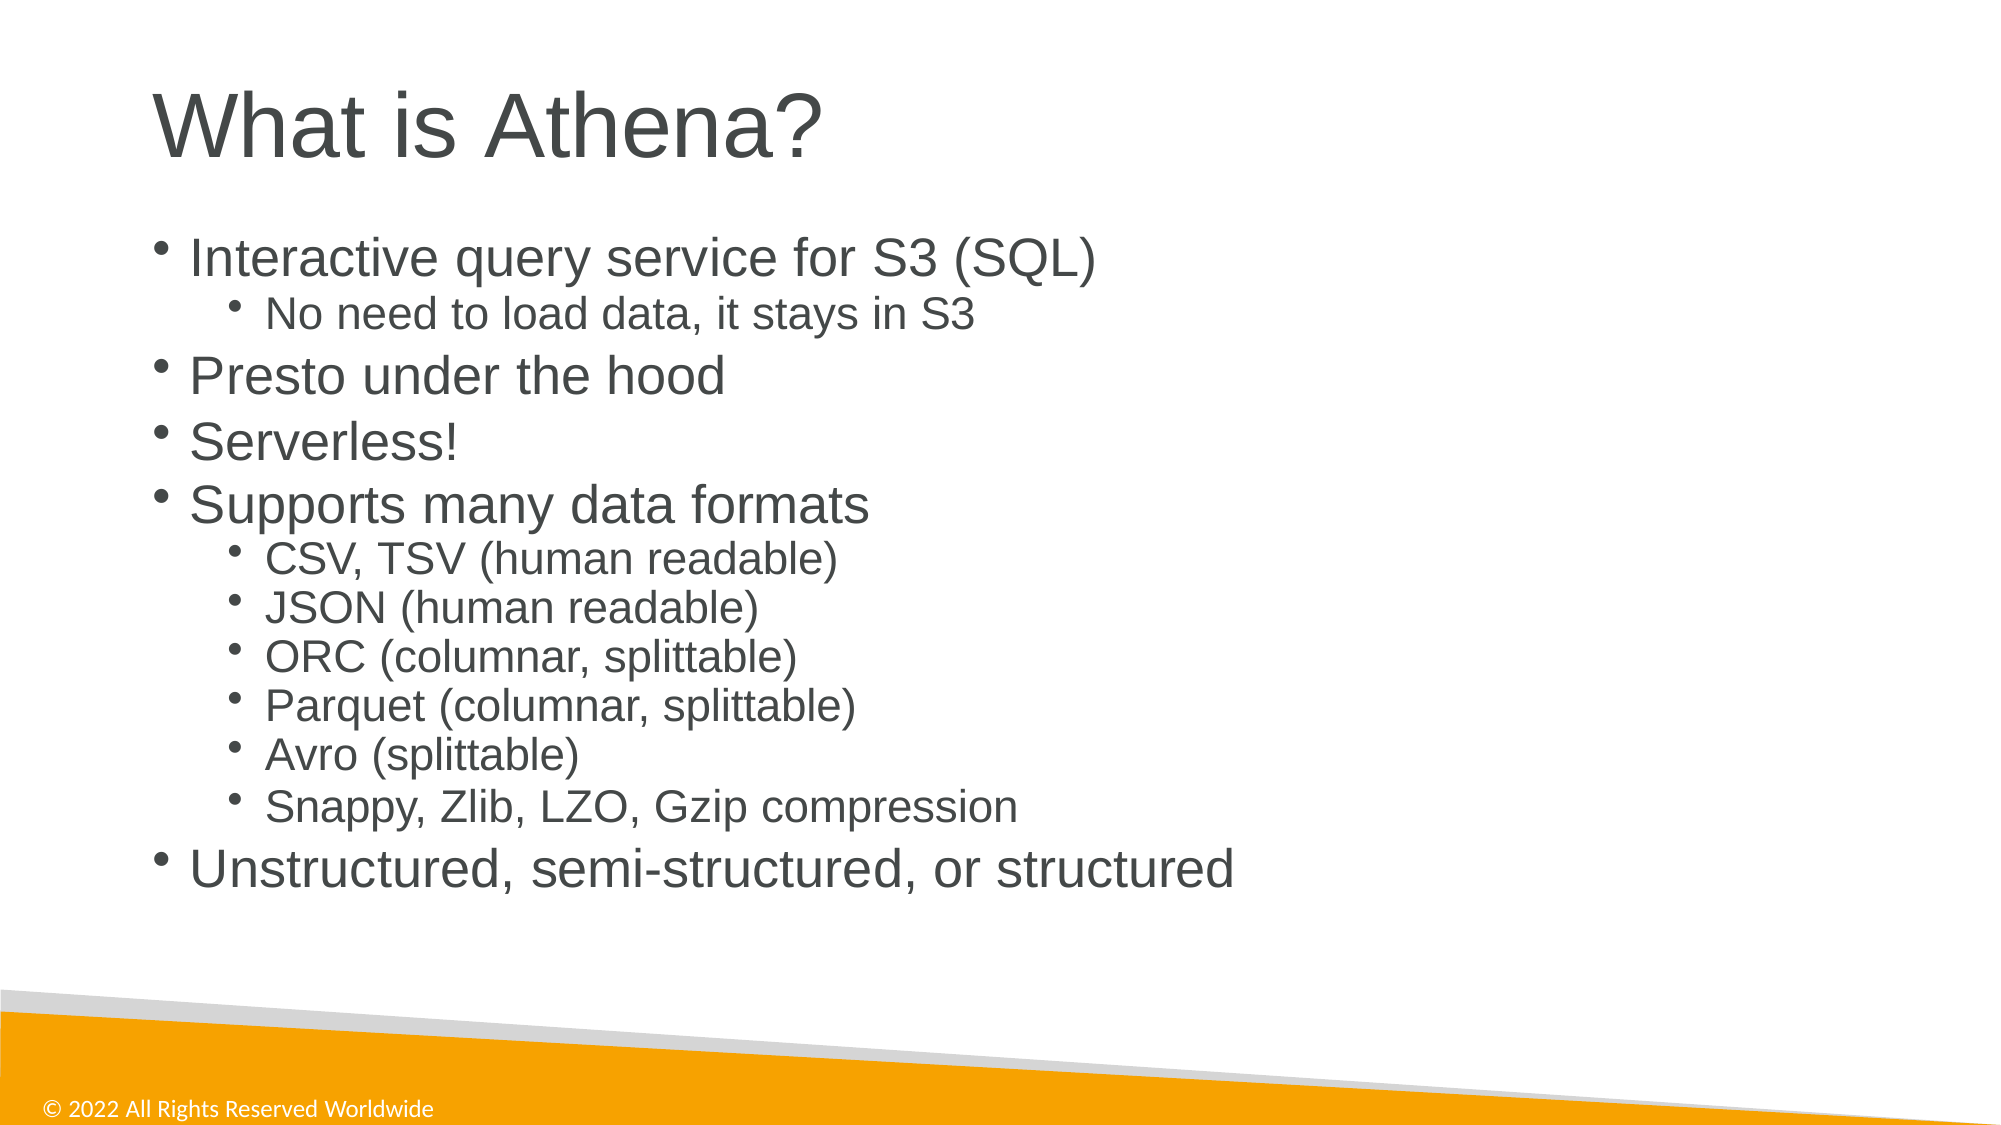

# What is Athena?
Interactive query service for S3 (SQL)
No need to load data, it stays in S3
Presto under the hood
Serverless!
Supports many data formats
CSV, TSV (human readable)
JSON (human readable)
ORC (columnar, splittable)
Parquet (columnar, splittable)
Avro (splittable)
Snappy, Zlib, LZO, Gzip compression
Unstructured, semi-structured, or structured
© 2022 All Rights Reserved Worldwide